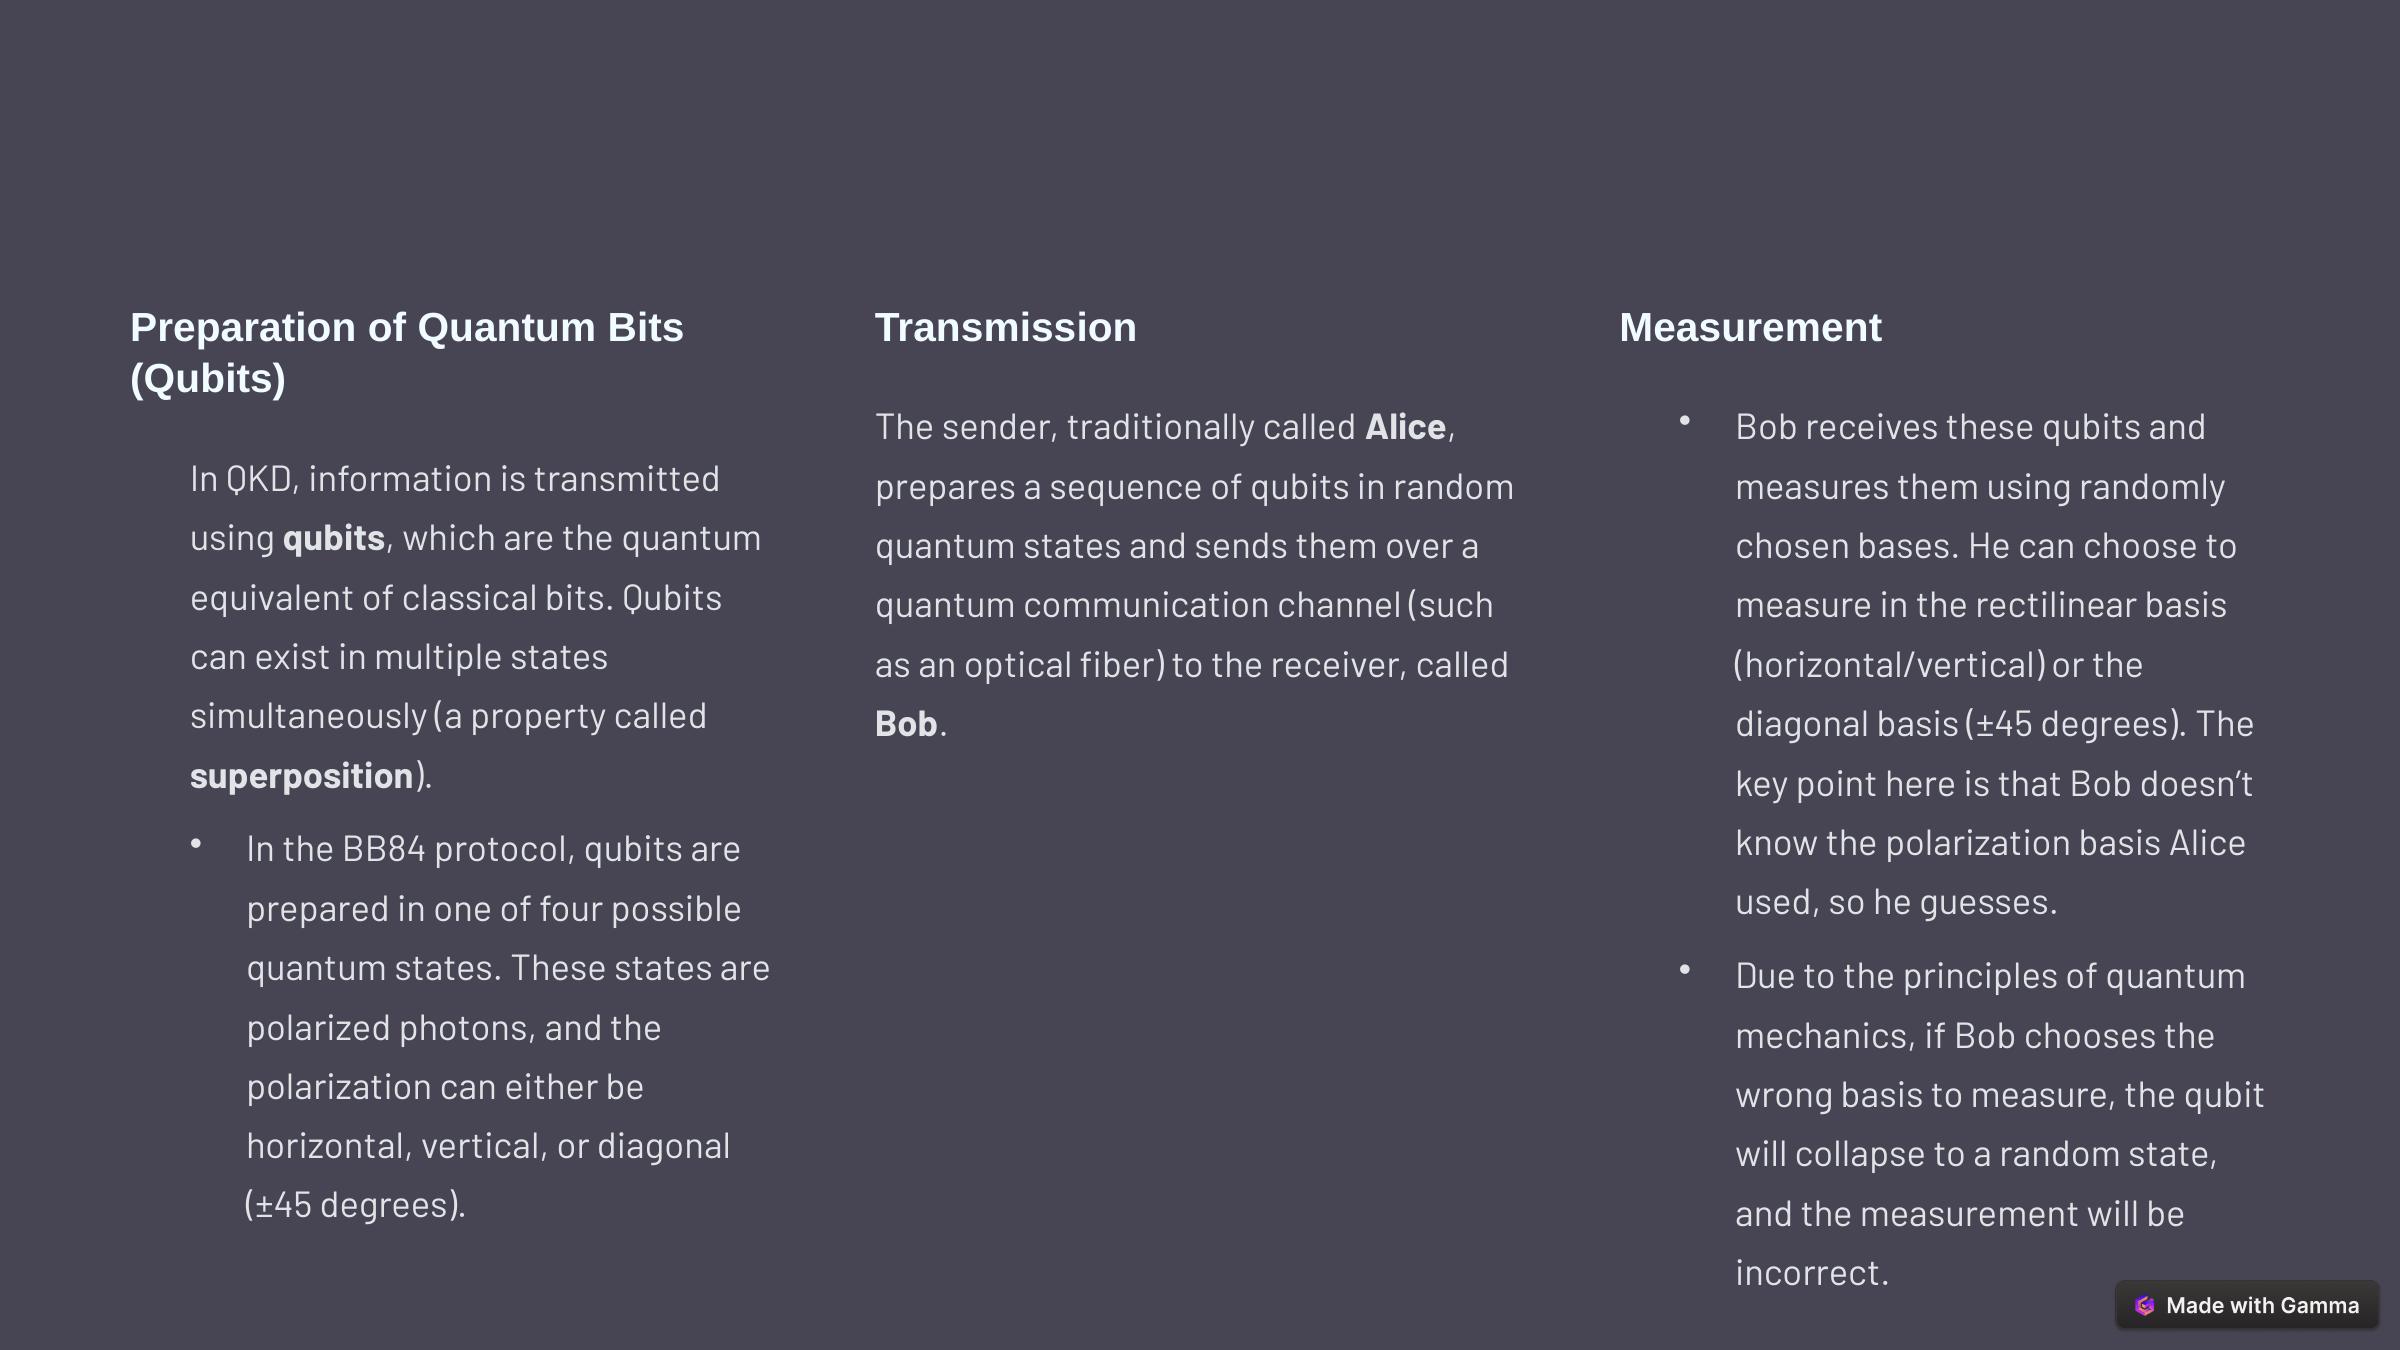

Preparation of Quantum Bits (Qubits)
Transmission
Measurement
The sender, traditionally called Alice, prepares a sequence of qubits in random quantum states and sends them over a quantum communication channel (such as an optical fiber) to the receiver, called Bob.
Bob receives these qubits and measures them using randomly chosen bases. He can choose to measure in the rectilinear basis (horizontal/vertical) or the diagonal basis (±45 degrees). The key point here is that Bob doesn’t know the polarization basis Alice used, so he guesses.
In QKD, information is transmitted using qubits, which are the quantum equivalent of classical bits. Qubits can exist in multiple states simultaneously (a property called superposition).
In the BB84 protocol, qubits are prepared in one of four possible quantum states. These states are polarized photons, and the polarization can either be horizontal, vertical, or diagonal (±45 degrees).
Due to the principles of quantum mechanics, if Bob chooses the wrong basis to measure, the qubit will collapse to a random state, and the measurement will be incorrect.